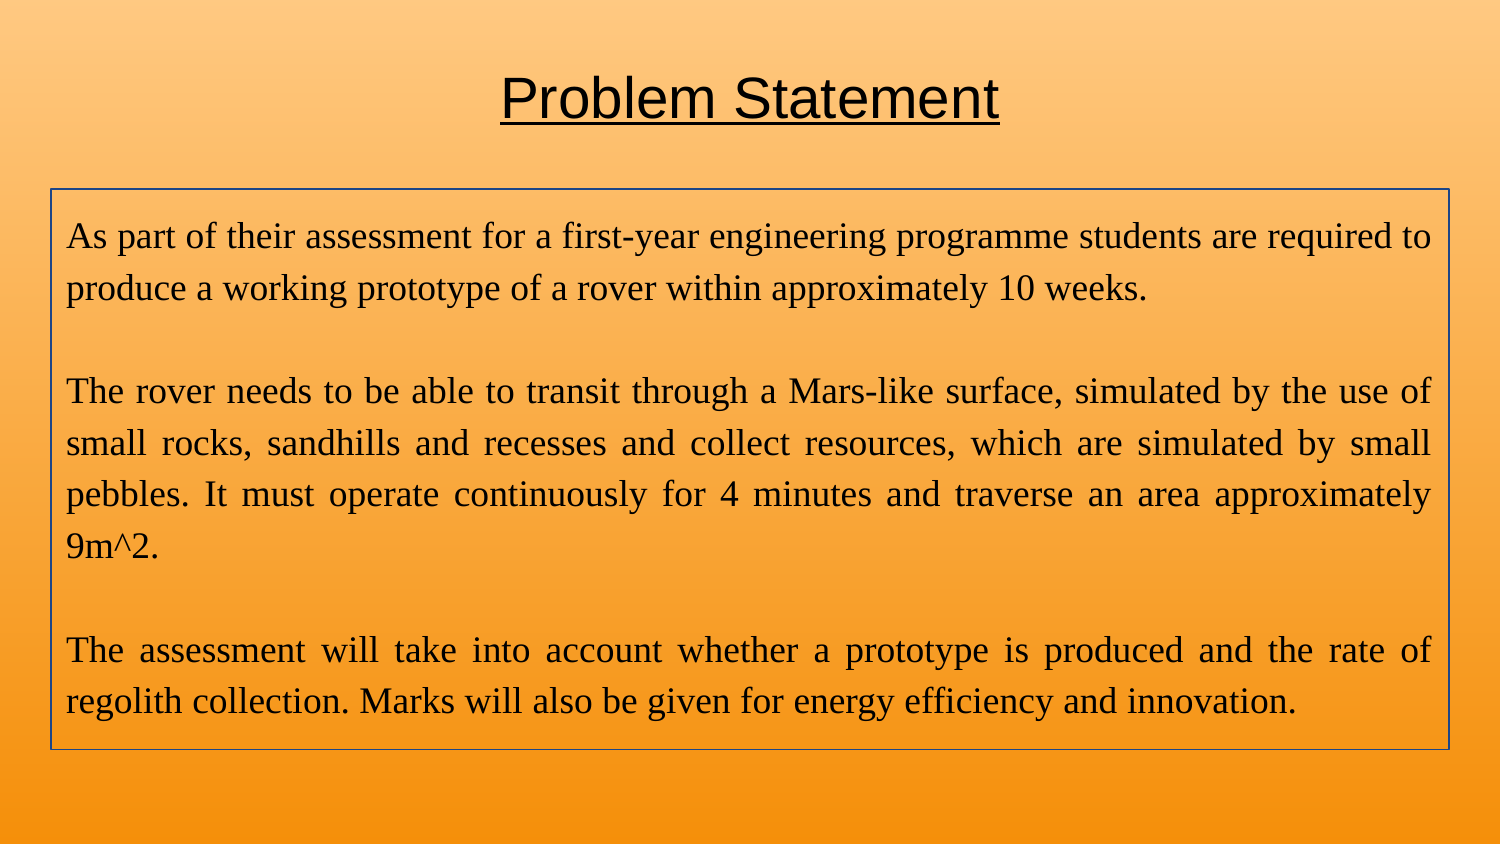

# Problem Statement
As part of their assessment for a first-year engineering programme students are required to produce a working prototype of a rover within approximately 10 weeks.

The rover needs to be able to transit through a Mars-like surface, simulated by the use of small rocks, sandhills and recesses and collect resources, which are simulated by small pebbles. It must operate continuously for 4 minutes and traverse an area approximately 9m^2.

The assessment will take into account whether a prototype is produced and the rate of regolith collection. Marks will also be given for energy efficiency and innovation.